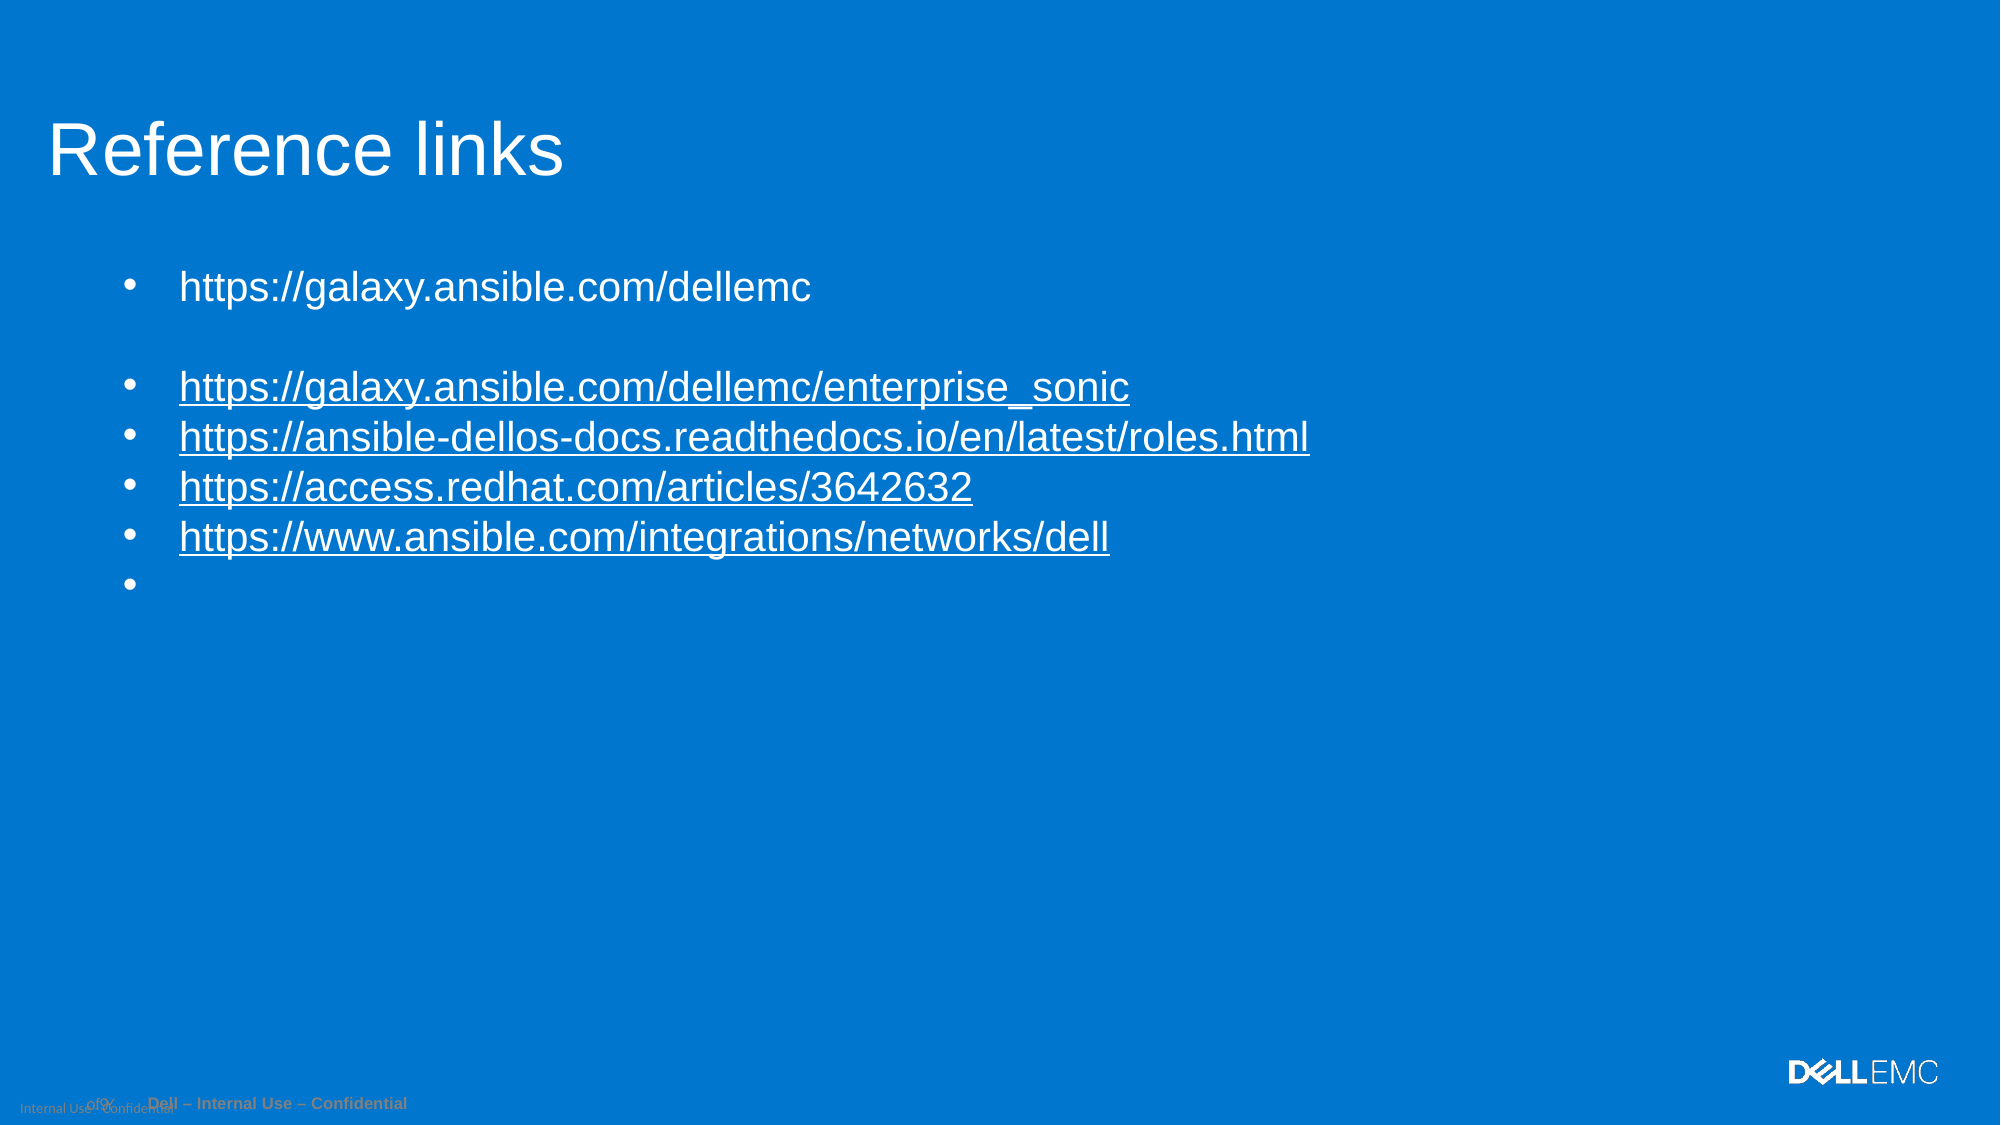

# Reference links
https://galaxy.ansible.com/dellemc

https://galaxy.ansible.com/dellemc/enterprise_sonic
https://ansible-dellos-docs.readthedocs.io/en/latest/roles.html
https://access.redhat.com/articles/3642632
https://www.ansible.com/integrations/networks/dell
https://gitlab.force10networks.com/kpatil/vaquita.git